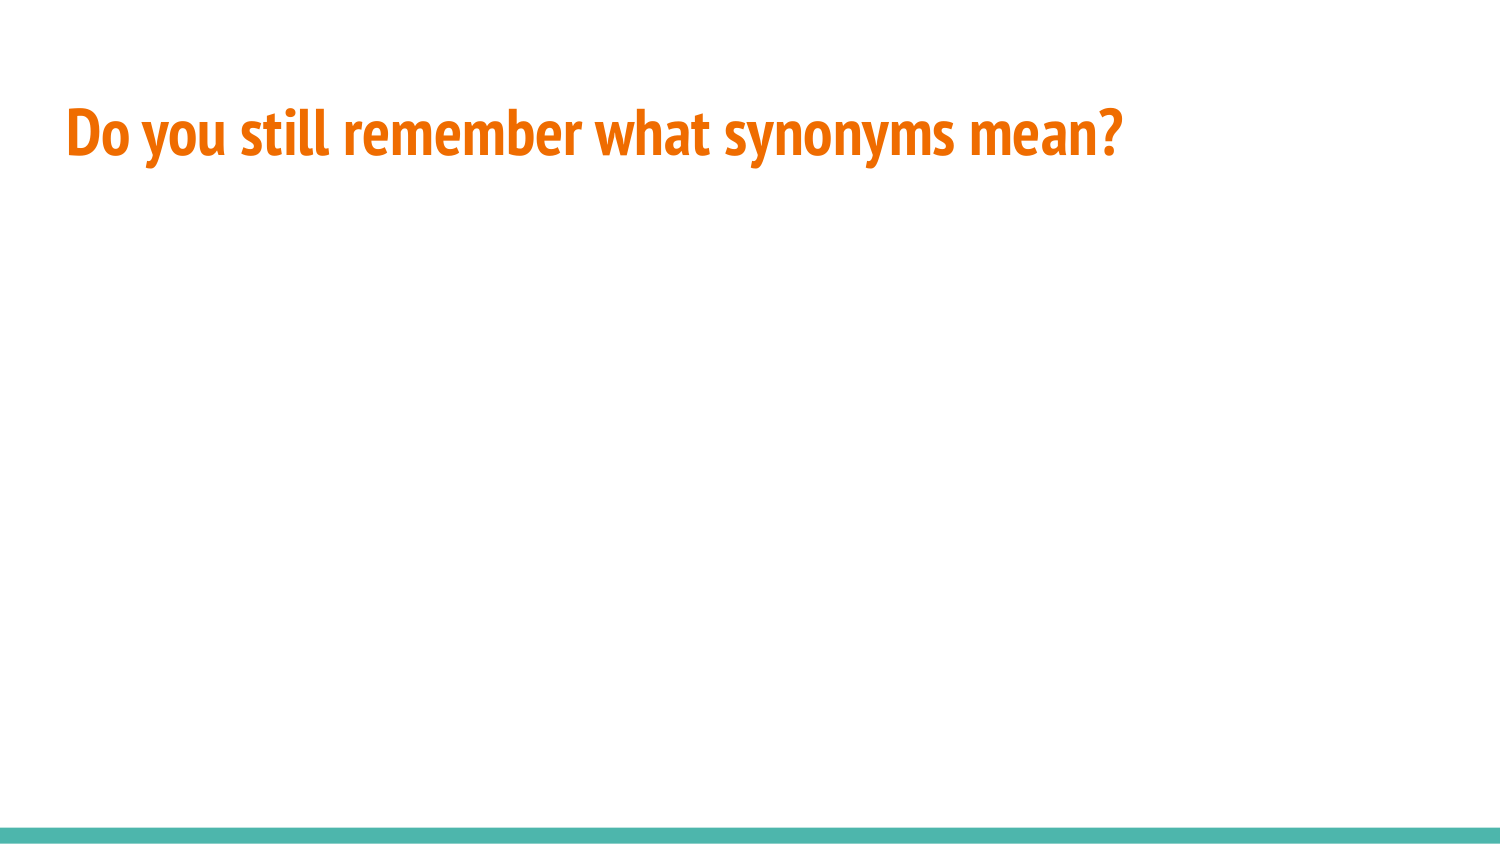

# Do you still remember what synonyms mean?